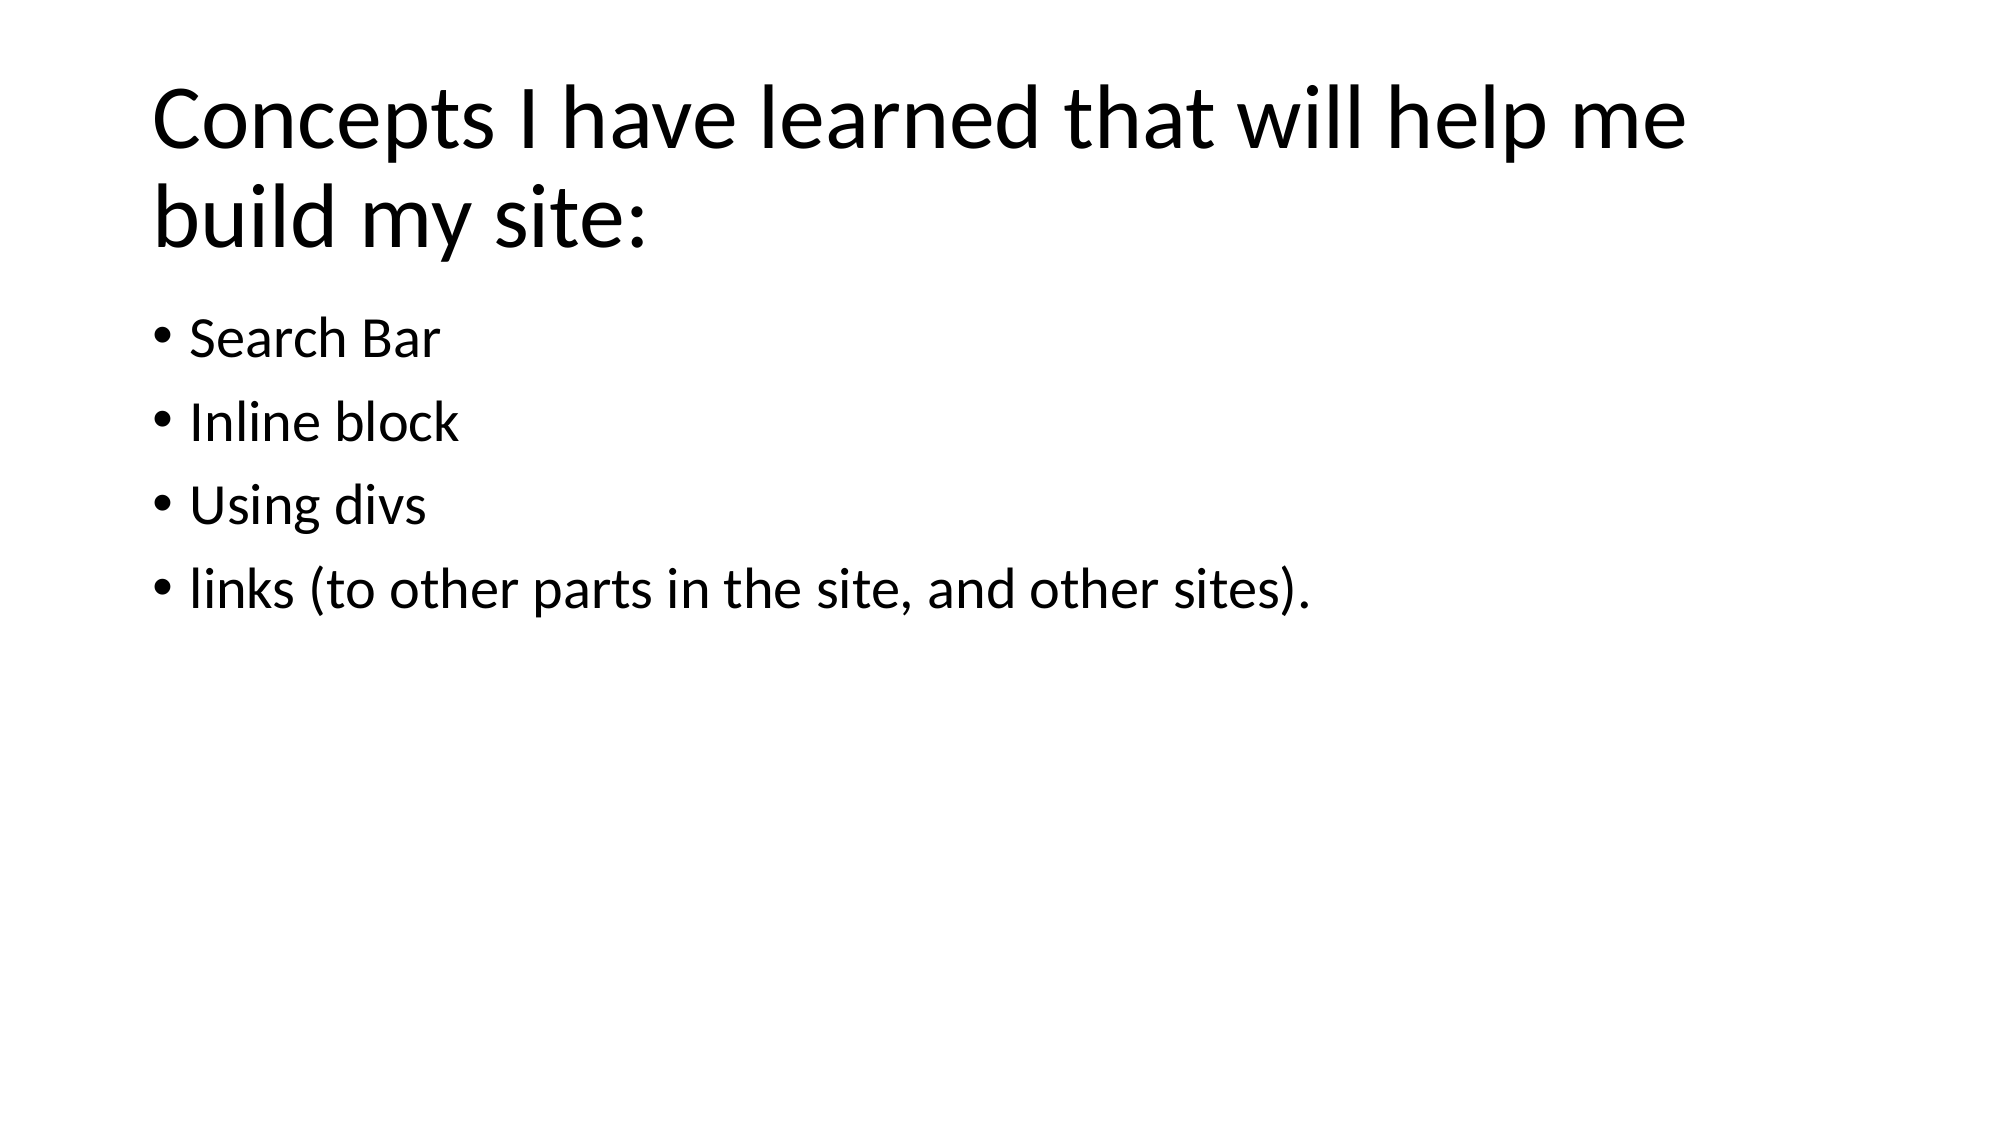

# Concepts I have learned that will help me build my site:
Search Bar
Inline block
Using divs
links (to other parts in the site, and other sites).